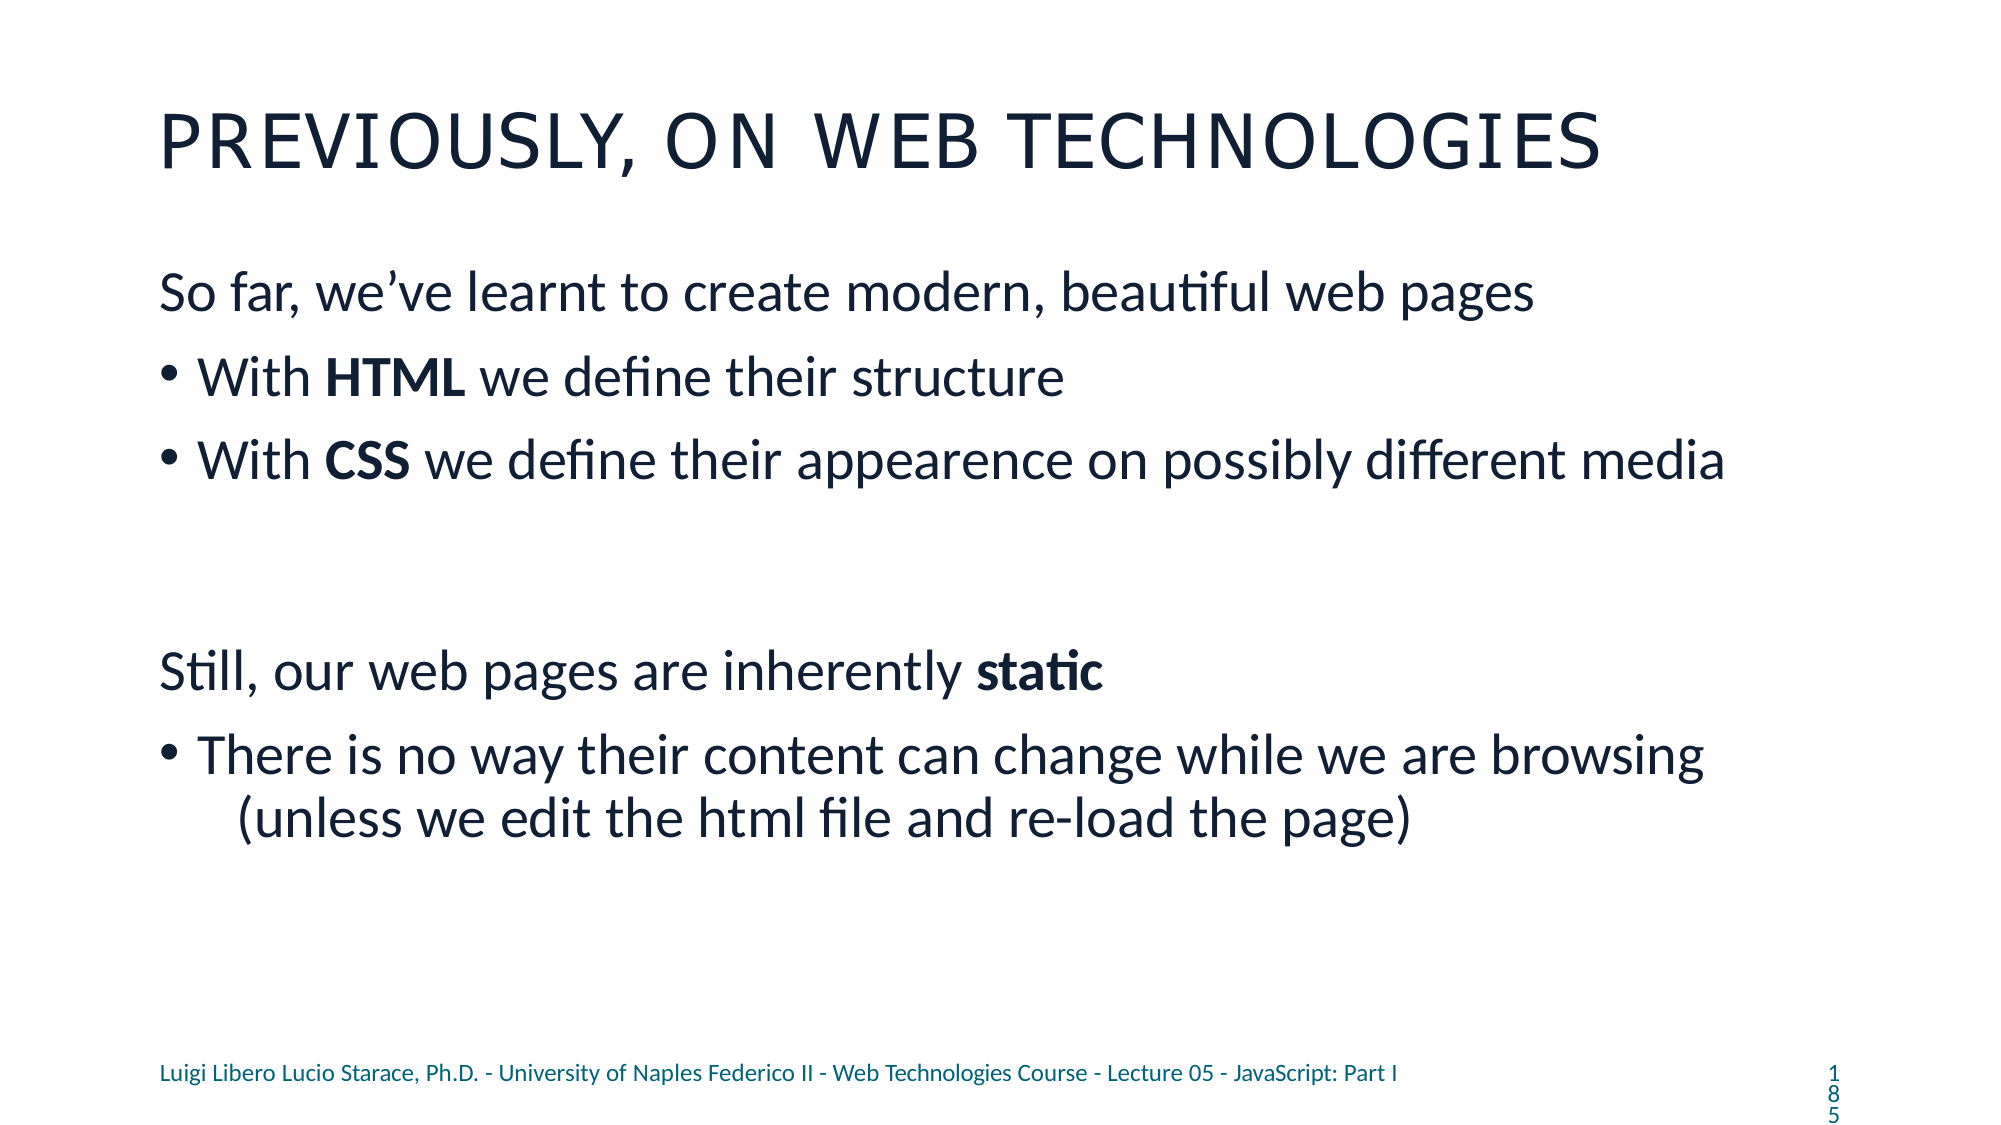

# PREVIOUSLY, ON WEB TECHNOLOGIES
So far, we’ve learnt to create modern, beautiful web pages
With HTML we define their structure
With CSS we define their appearence on possibly different media

Still, our web pages are inherently static
There is no way their content can change while we are browsing 	(unless we edit the html file and re-load the page)
Luigi Libero Lucio Starace, Ph.D. - University of Naples Federico II - Web Technologies Course - Lecture 05 - JavaScript: Part I
185